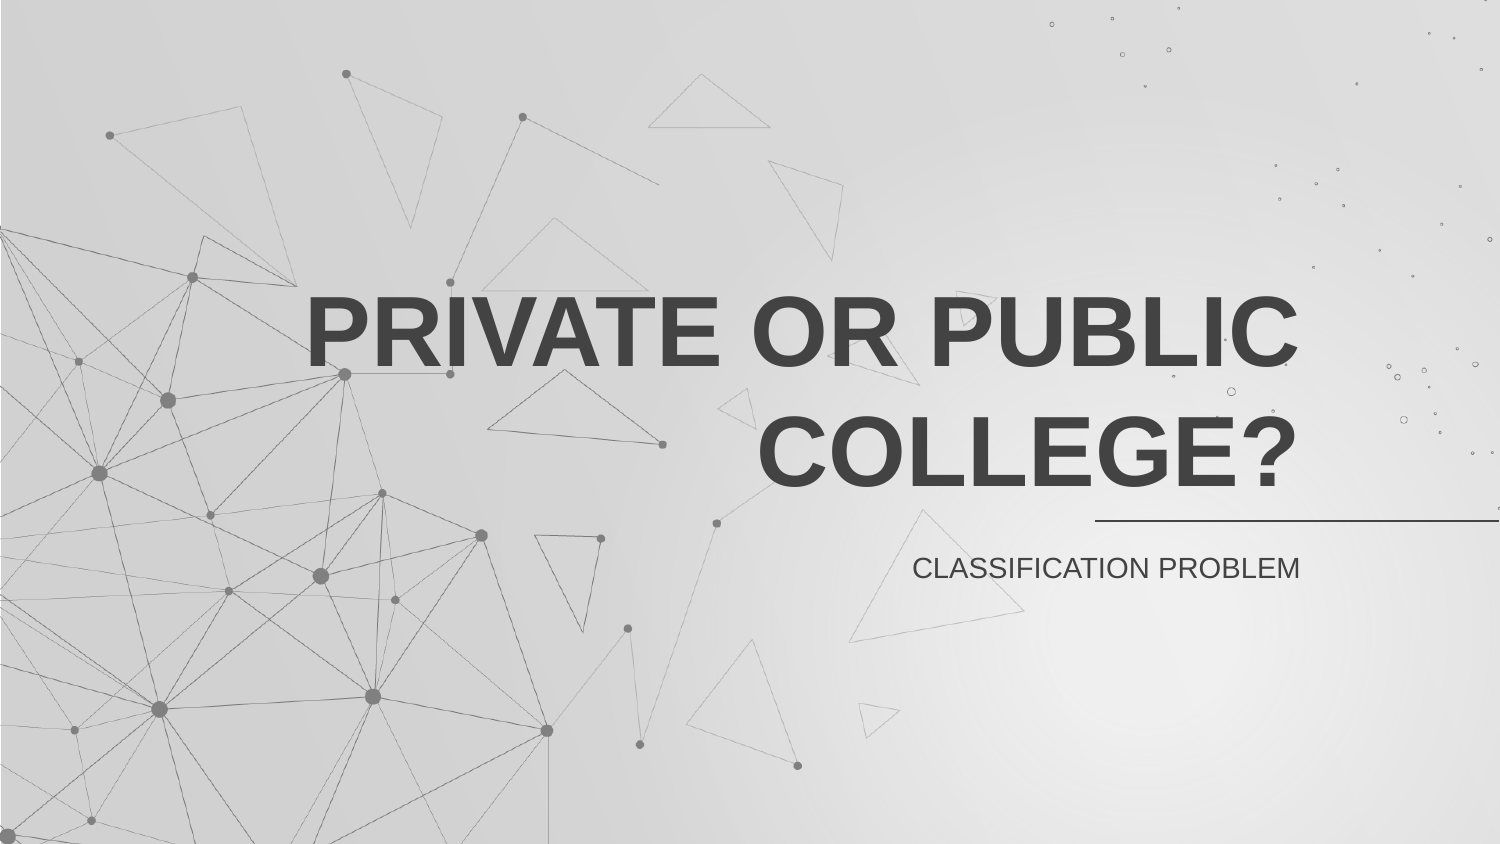

# PRIVATE OR PUBLIC COLLEGE?
CLASSIFICATION PROBLEM